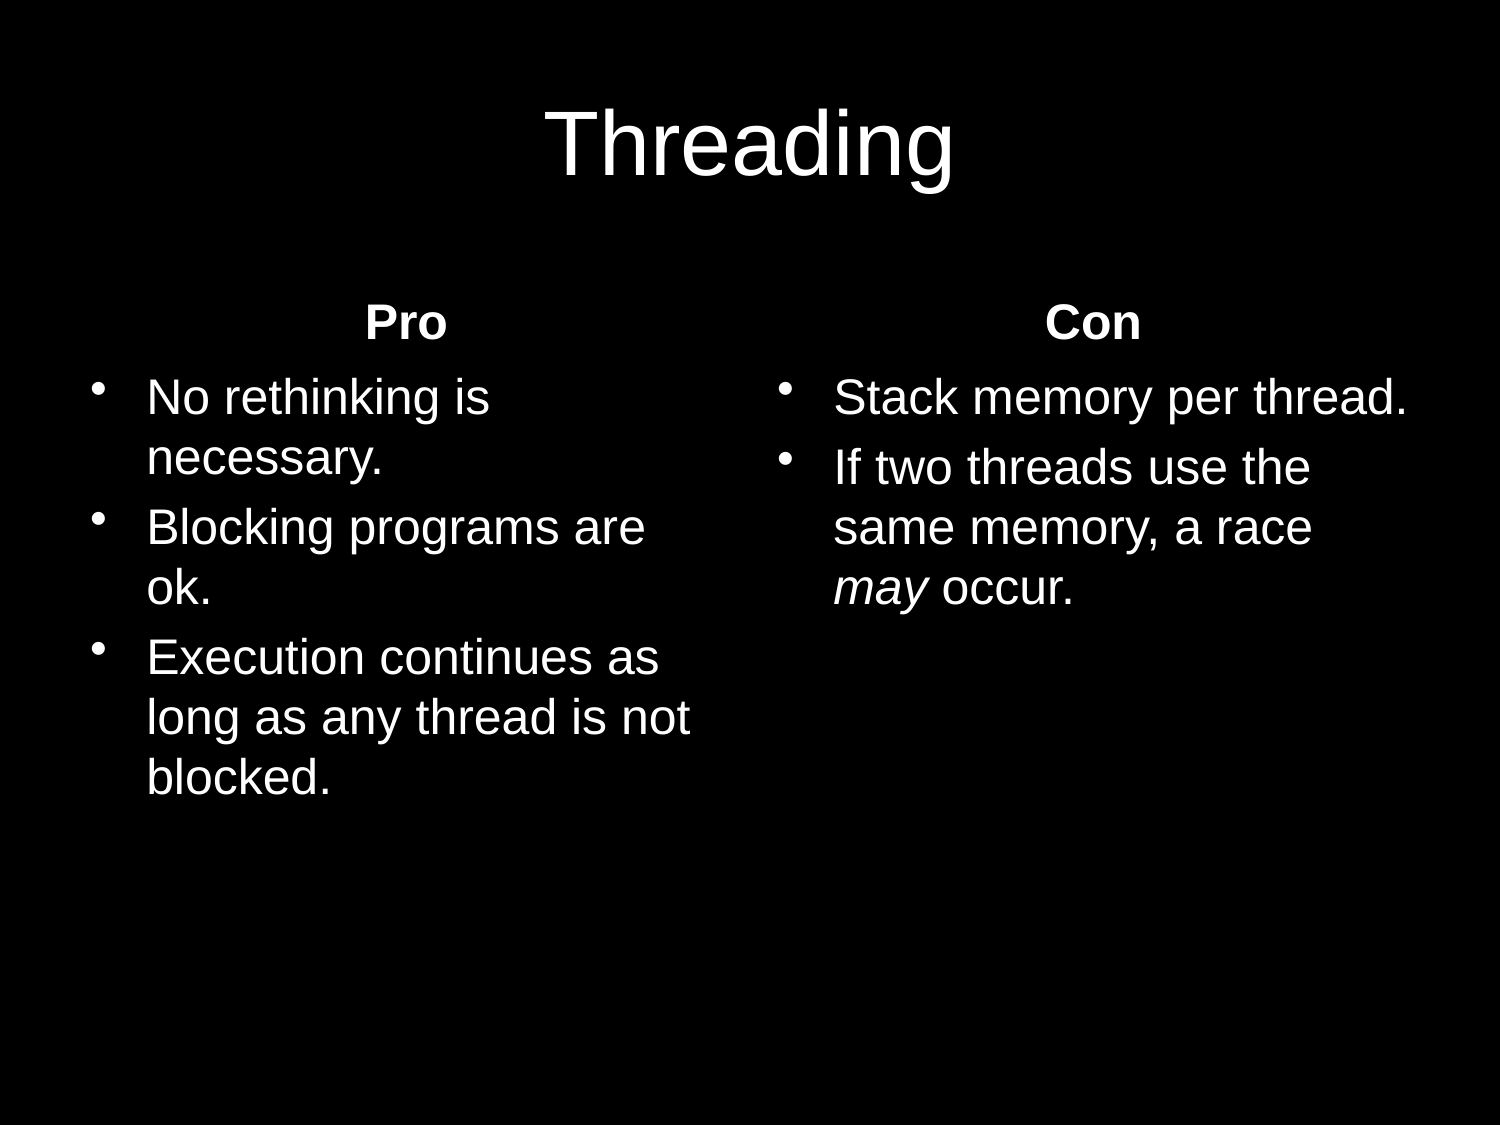

# Threading
Pro
Con
No rethinking is necessary.
Blocking programs are ok.
Execution continues as long as any thread is not blocked.
Stack memory per thread.
If two threads use the same memory, a race may occur.